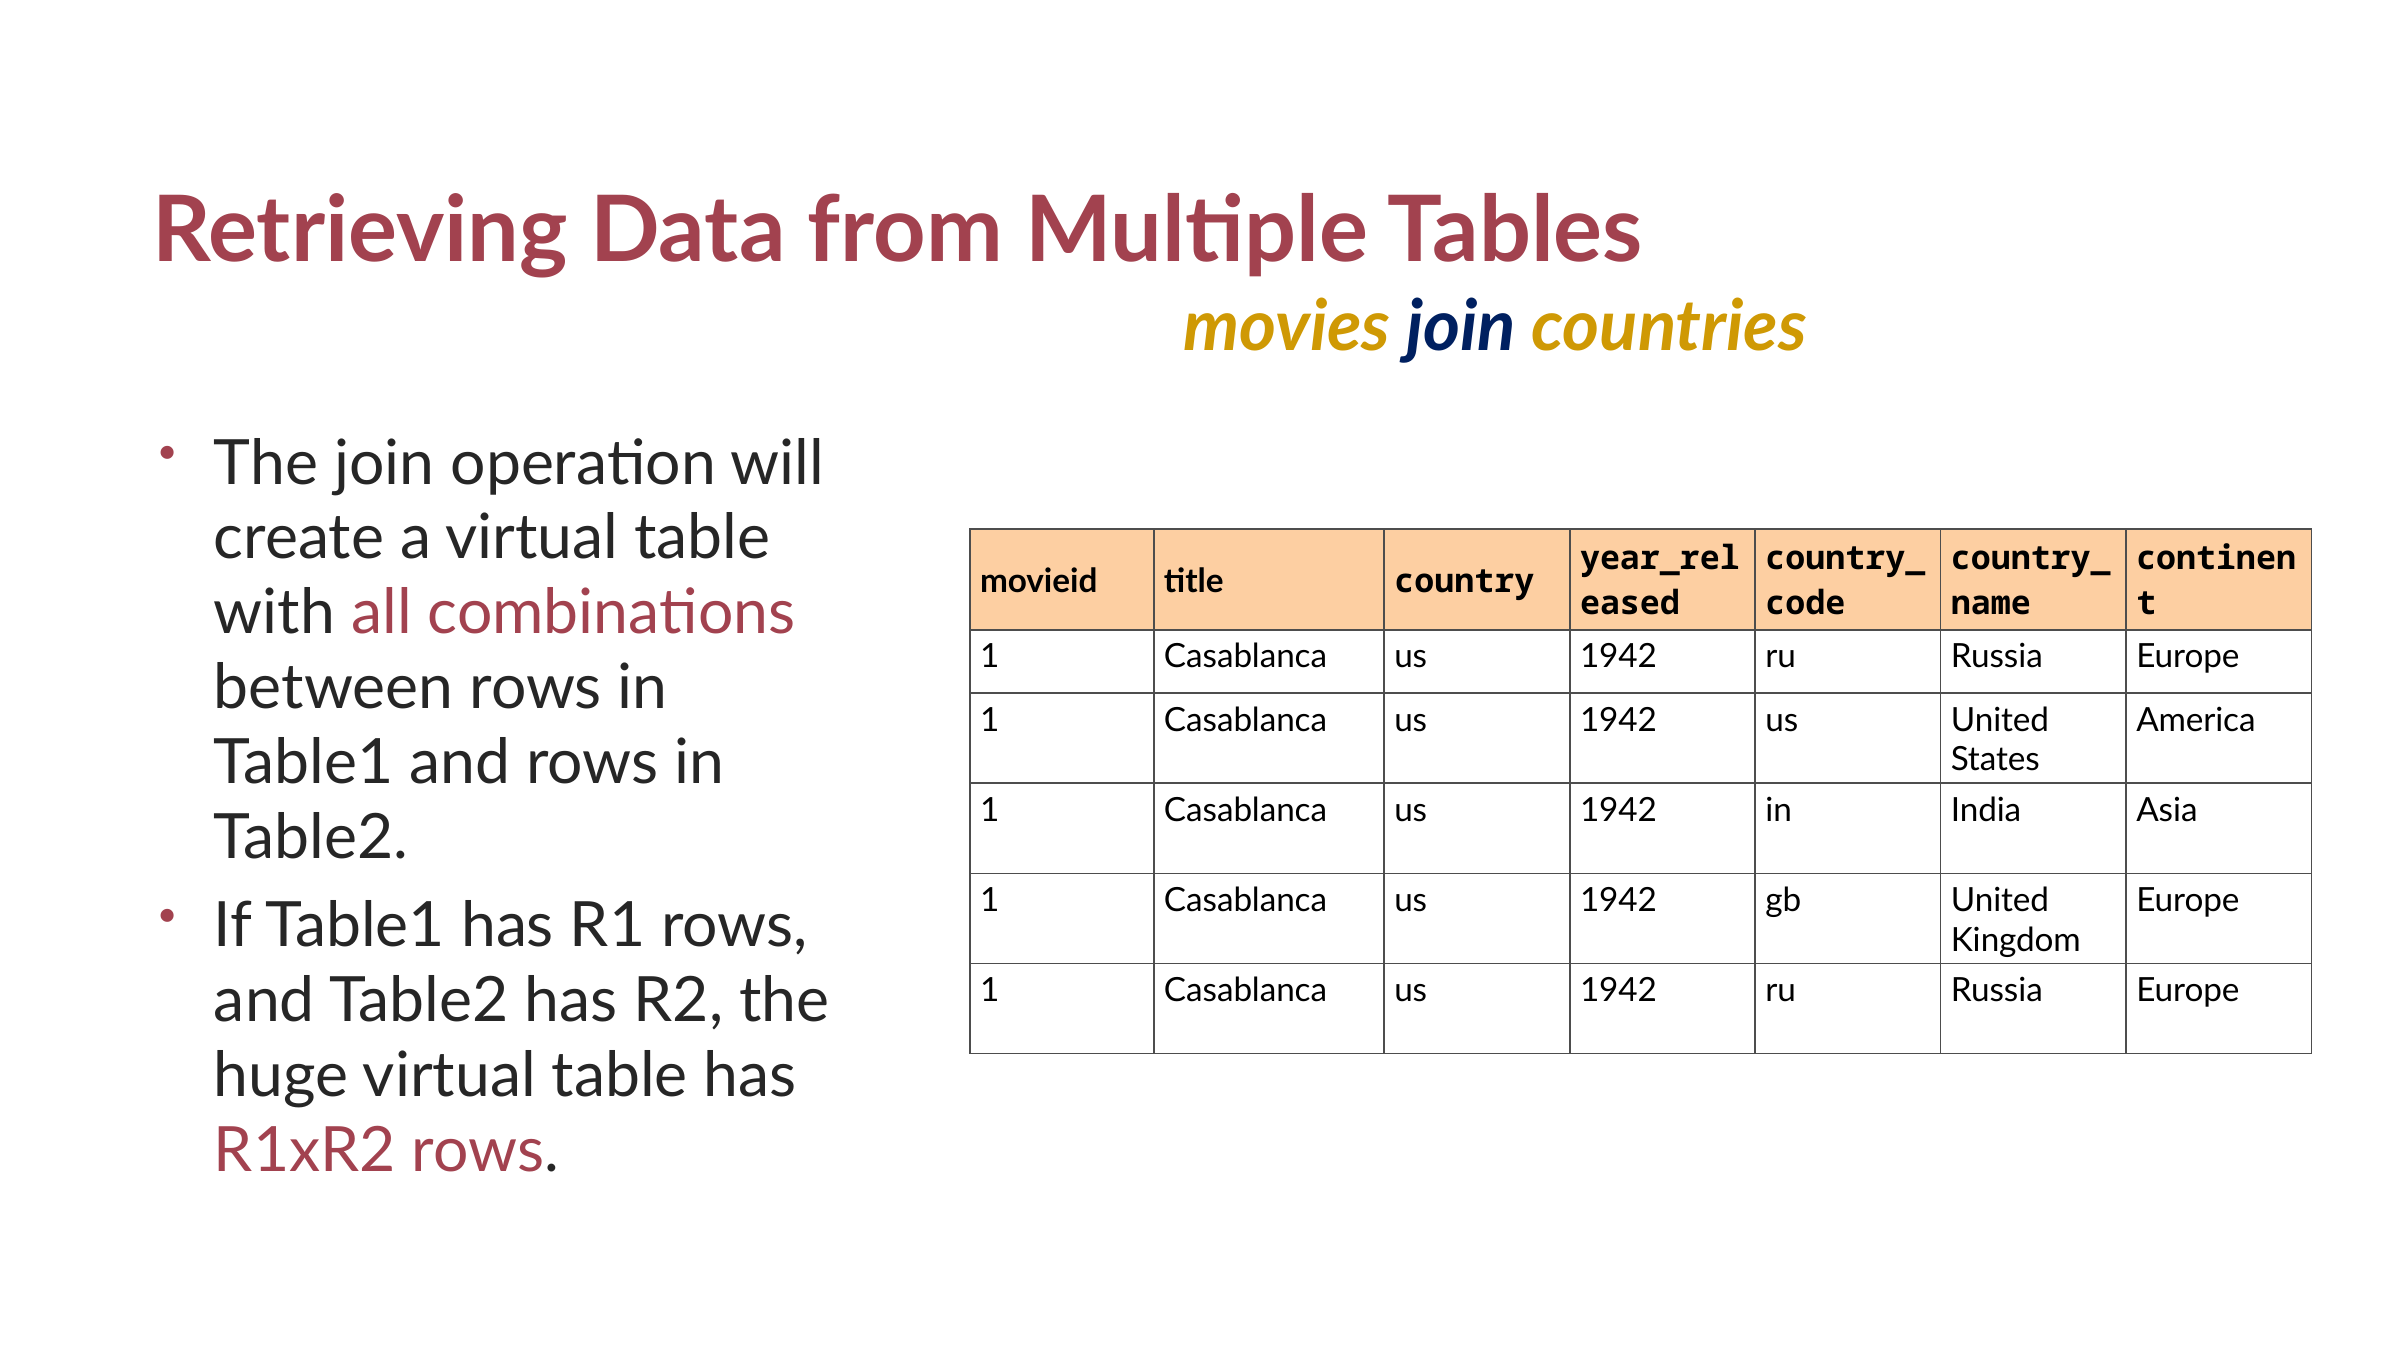

# Retrieving Data from Multiple Tables
movies join countries

The join operation will create a virtual table with all combinations between rows in Table1 and rows in Table2.
If Table1 has R1 rows, and Table2 has R2, the huge virtual table has R1xR2 rows.
| movieid | title | country | year\_released | country\_code | country\_name | continent |
| --- | --- | --- | --- | --- | --- | --- |
| 1 | Casablanca | us | 1942 | ru | Russia | Europe |
| 1 | Casablanca | us | 1942 | us | United States | America |
| 1 | Casablanca | us | 1942 | in | India | Asia |
| 1 | Casablanca | us | 1942 | gb | United Kingdom | Europe |
| 1 | Casablanca | us | 1942 | ru | Russia | Europe |